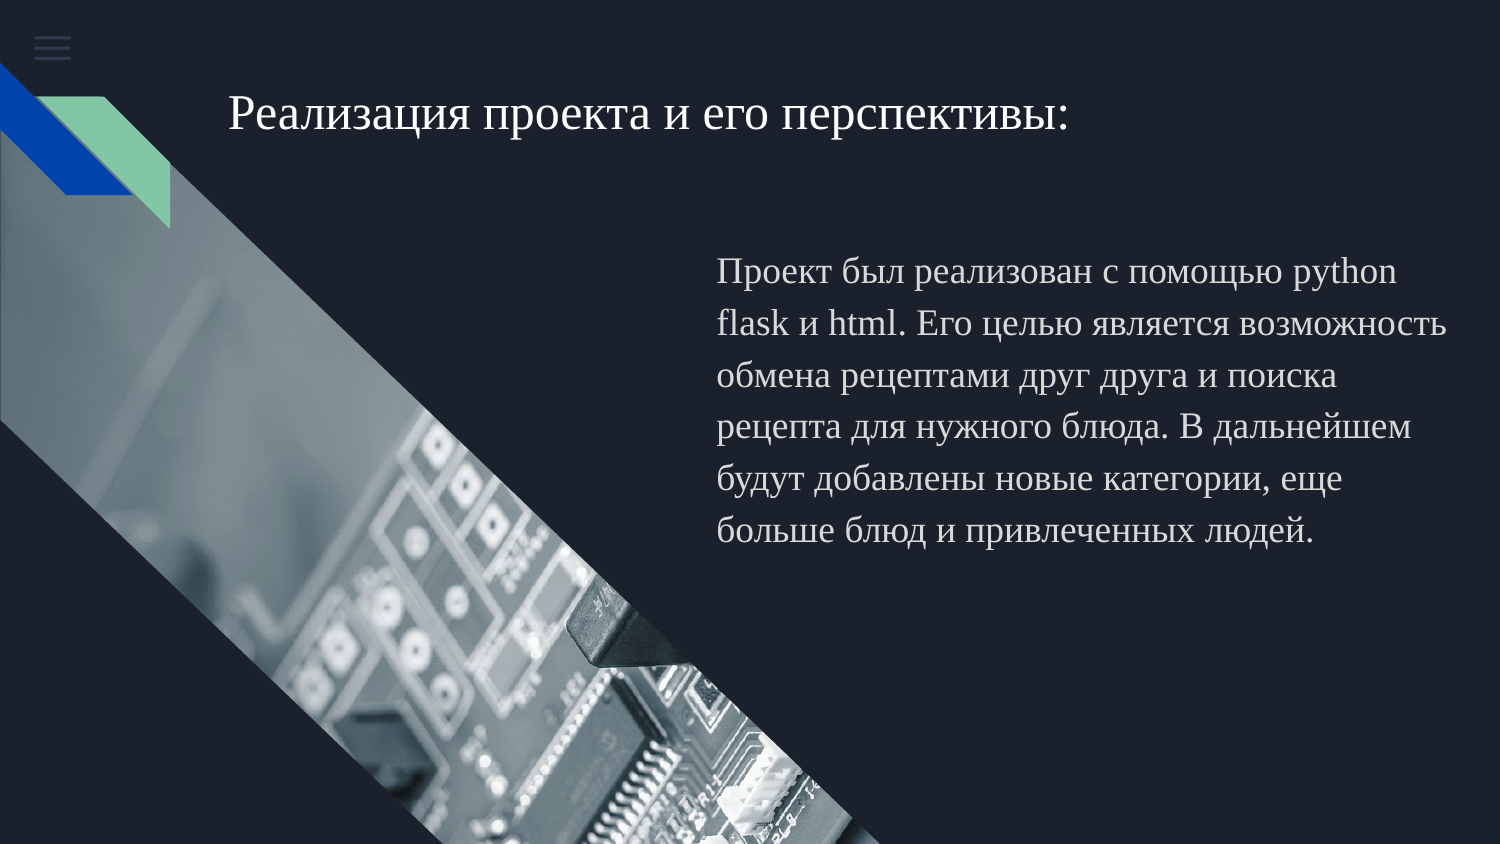

# Реализация проекта и его перспективы:
Проект был реализован с помощью python flask и html. Его целью является возможность обмена рецептами друг друга и поиска рецепта для нужного блюда. В дальнейшем будут добавлены новые категории, еще больше блюд и привлеченных людей.